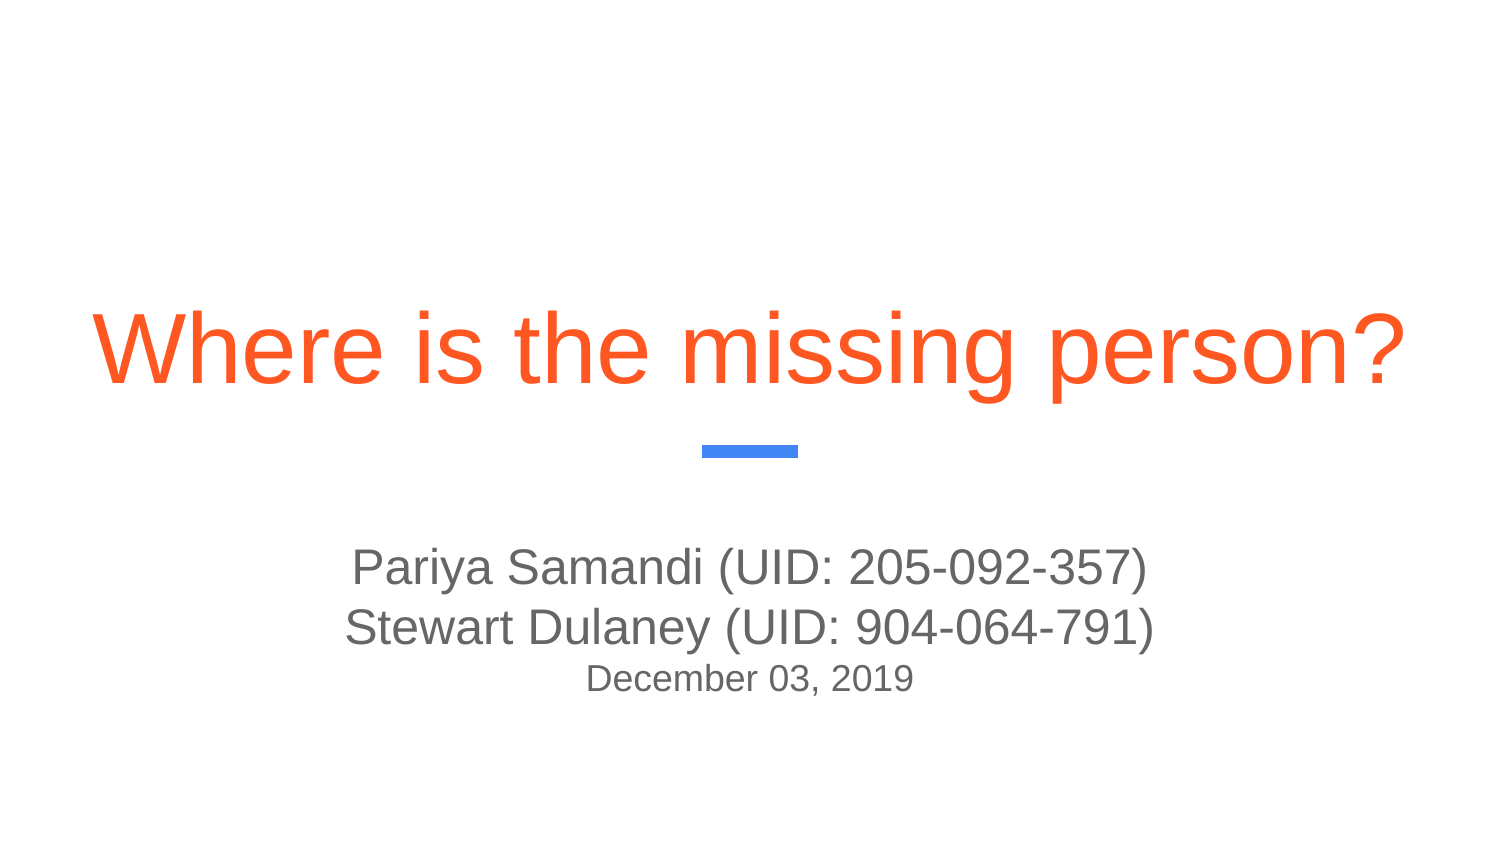

# Where is the missing person?
Pariya Samandi (UID: 205-092-357)
Stewart Dulaney (UID: 904-064-791)
December 03, 2019